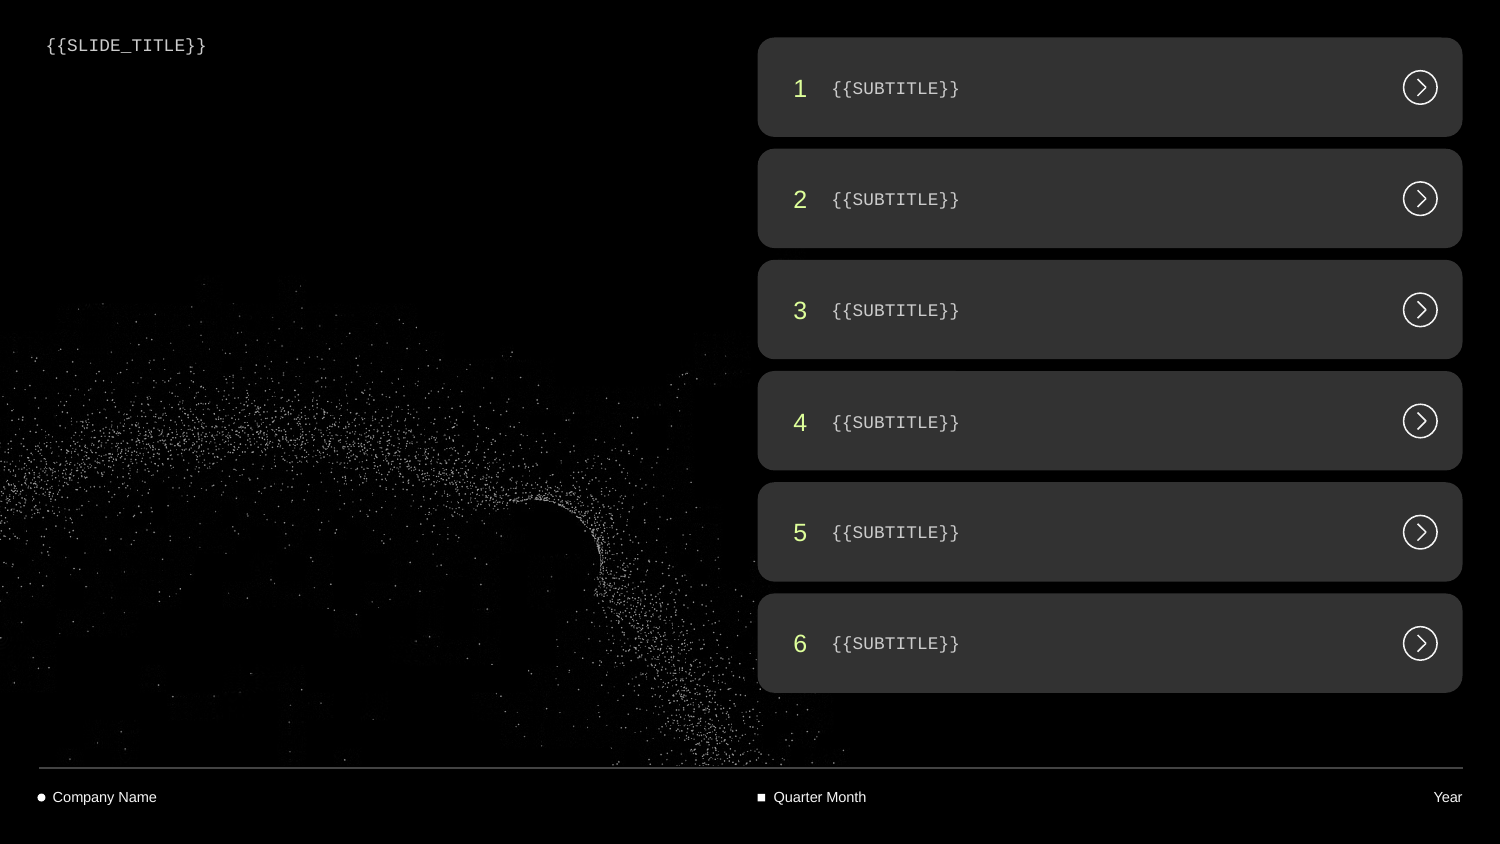

# {{SLIDE_TITLE}}

1
{{SUBTITLE}}

2
{{SUBTITLE}}

3
{{SUBTITLE}}

4
{{SUBTITLE}}

5
{{SUBTITLE}}

6
{{SUBTITLE}}

Company Name
Quarter Month
Year